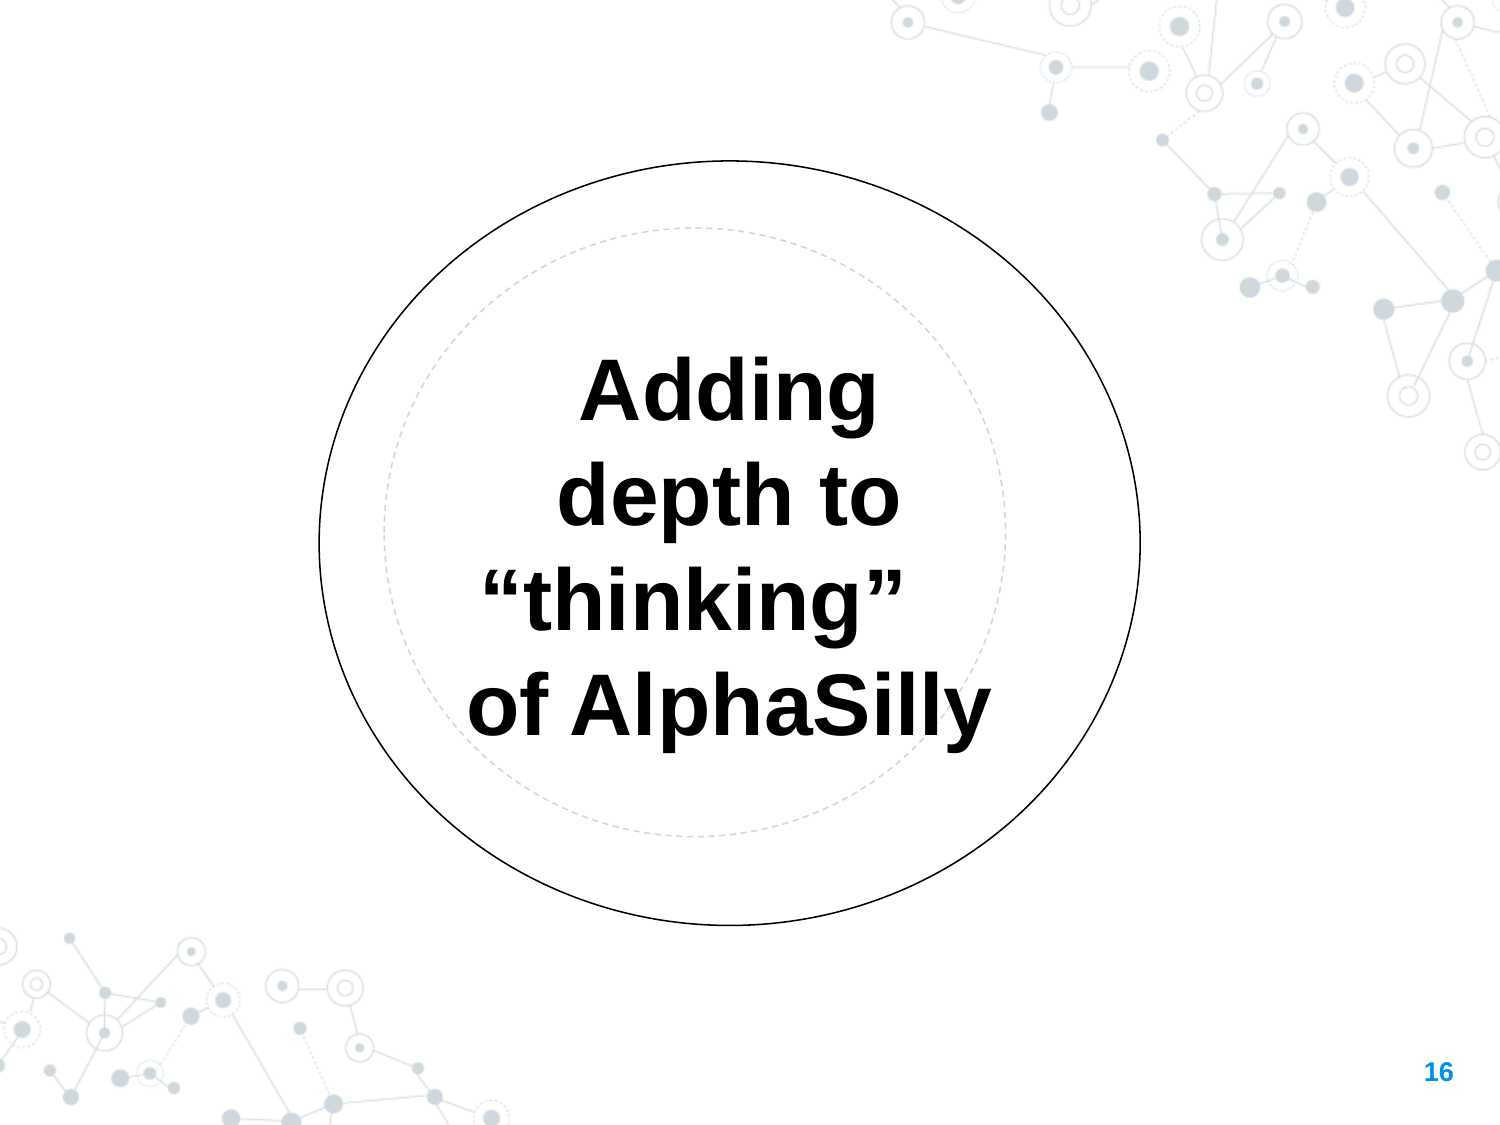

Adding depth to “thinking”    of AlphaSilly

16